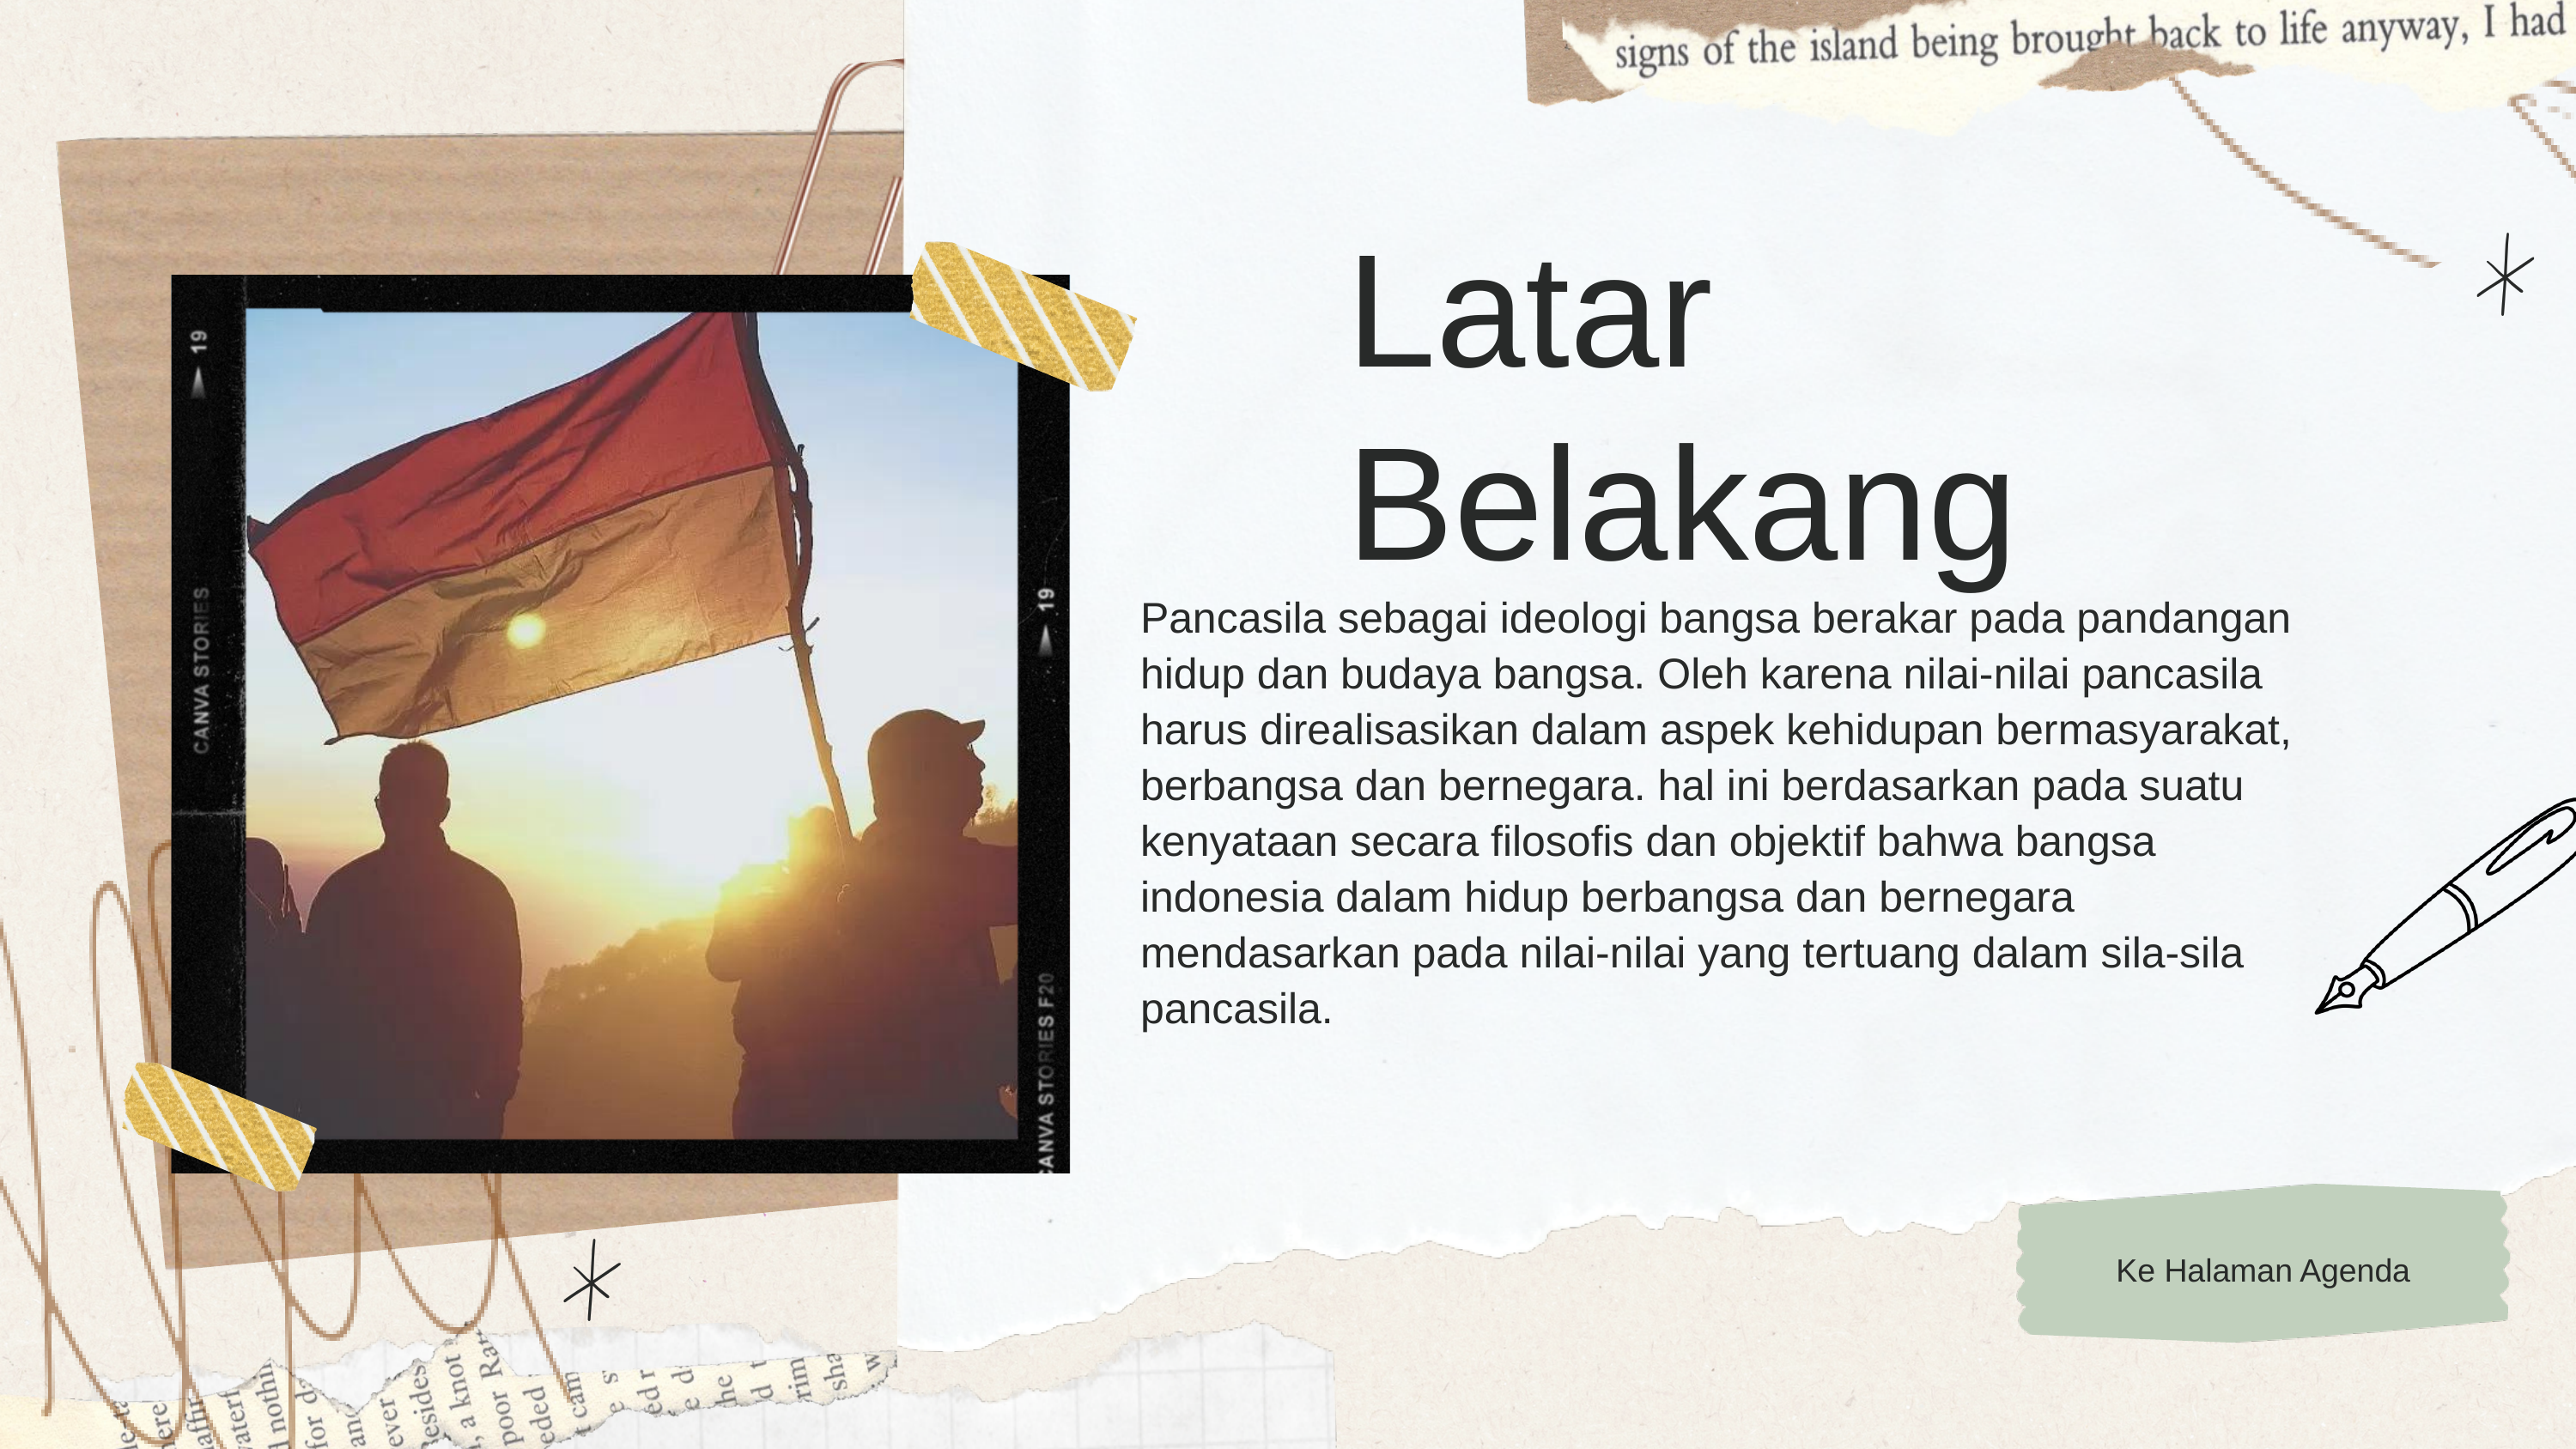

Latar Belakang

Pancasila sebagai ideologi bangsa berakar pada pandangan hidup dan budaya bangsa. Oleh karena nilai-nilai pancasila harus direalisasikan dalam aspek kehidupan bermasyarakat, berbangsa dan bernegara. hal ini berdasarkan pada suatu kenyataan secara filosofis dan objektif bahwa bangsa indonesia dalam hidup berbangsa dan bernegara mendasarkan pada nilai-nilai yang tertuang dalam sila-sila pancasila.

Ke Halaman Agenda